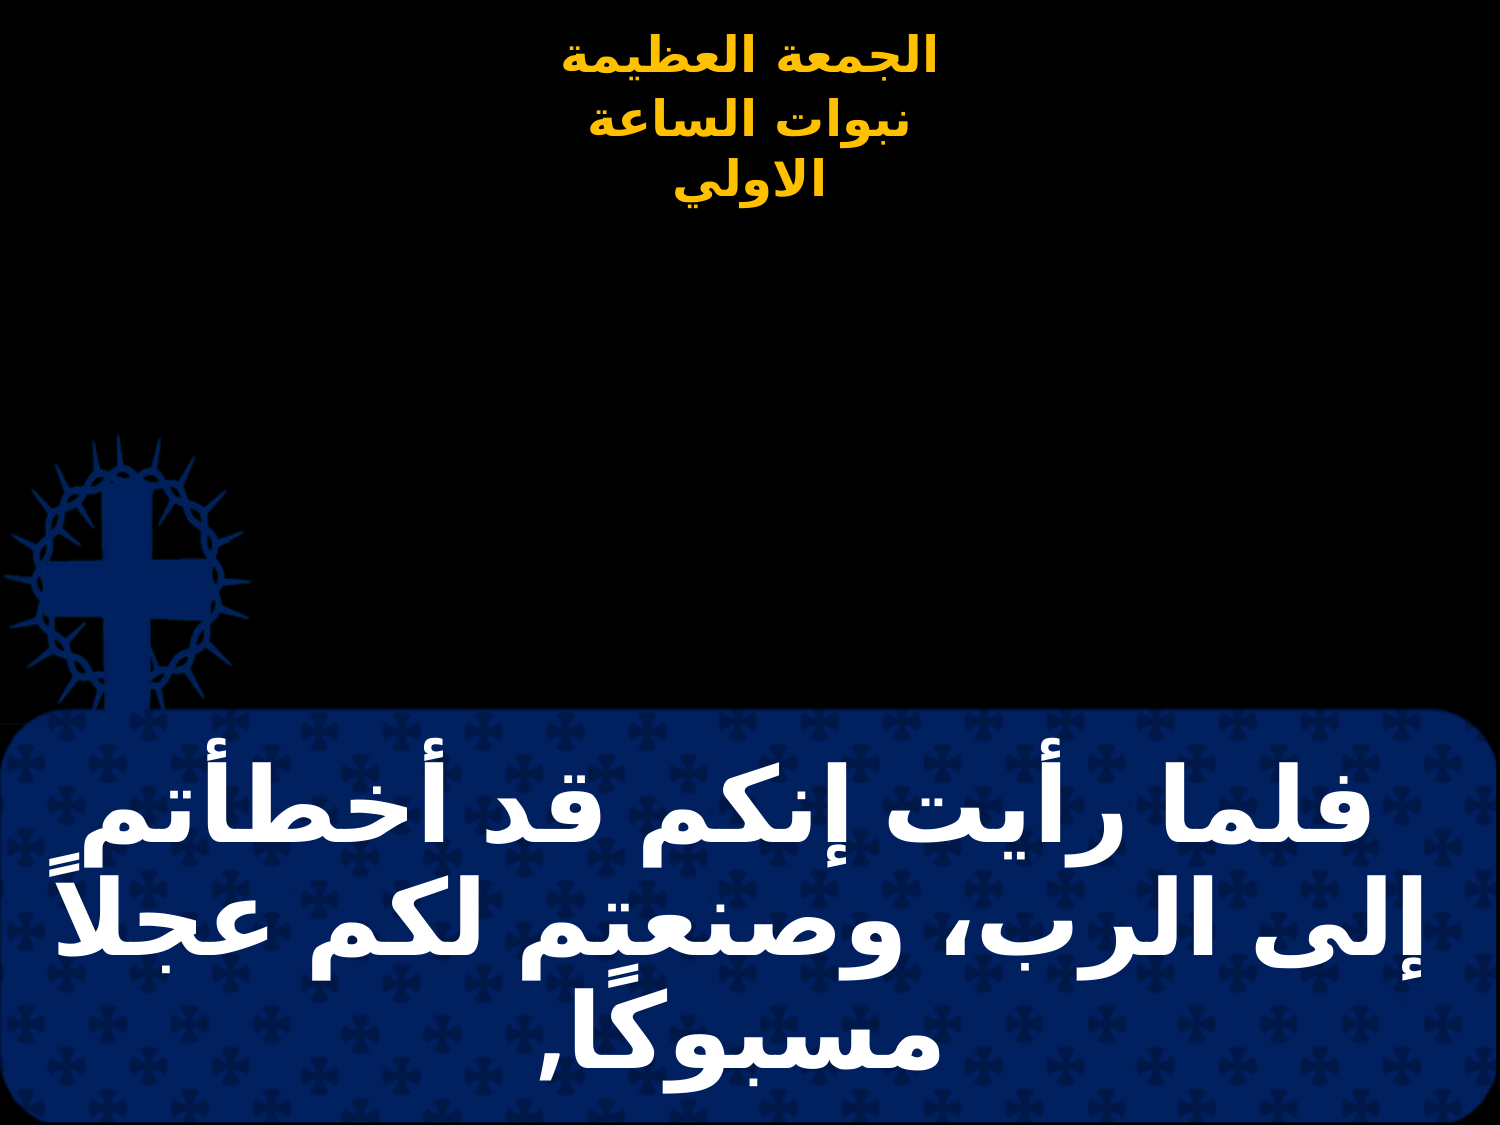

# فلما رأيت إنكم قد أخطأتم إلى الرب، وصنعتم لكم عجلاً مسبوكًا,